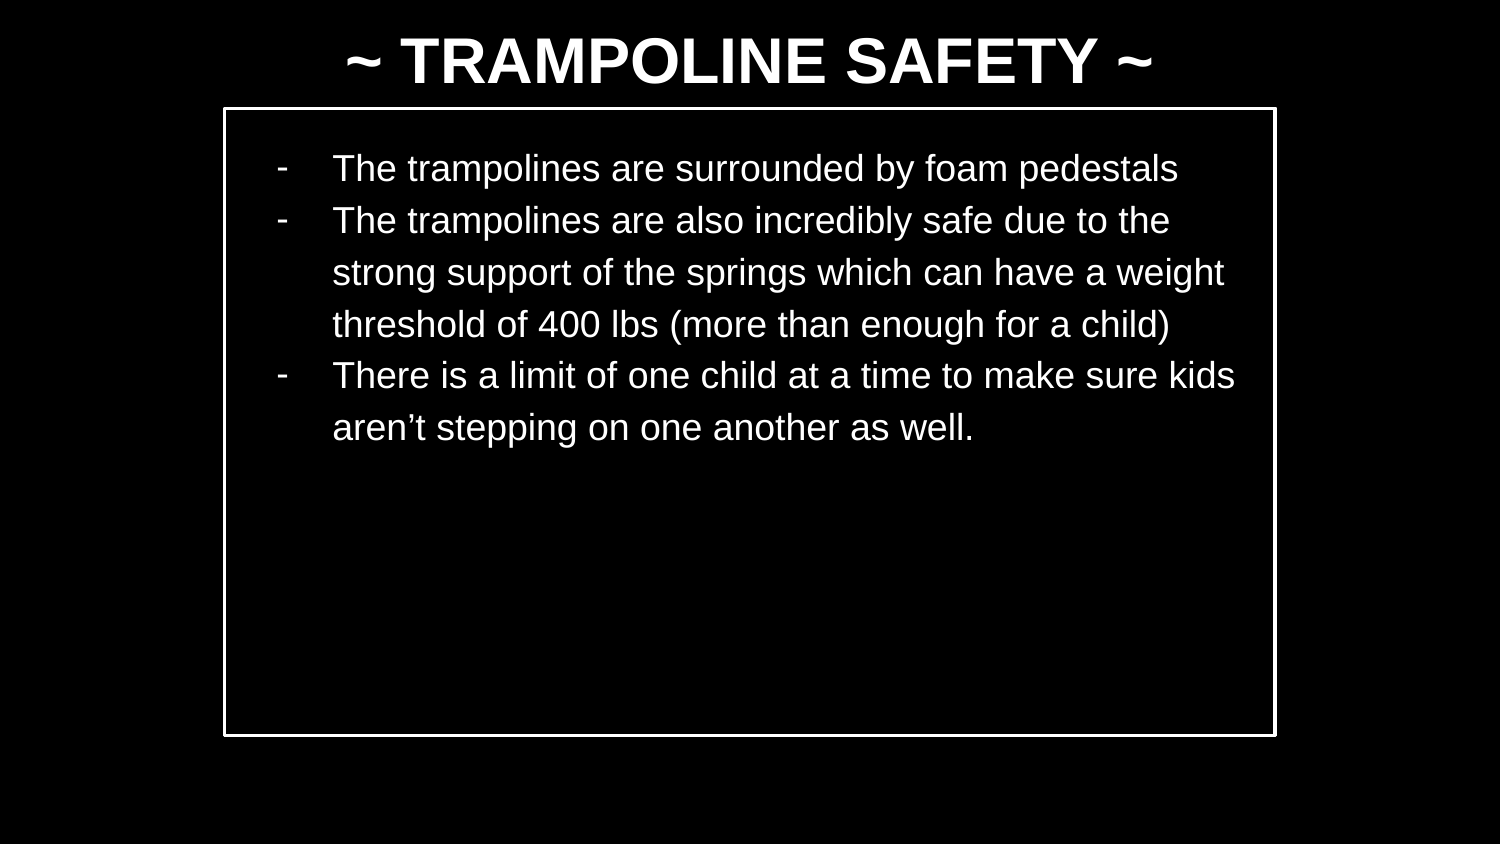

# ~ TRAMPOLINE SAFETY ~
The trampolines are surrounded by foam pedestals
The trampolines are also incredibly safe due to the strong support of the springs which can have a weight threshold of 400 lbs (more than enough for a child)
There is a limit of one child at a time to make sure kids aren’t stepping on one another as well.